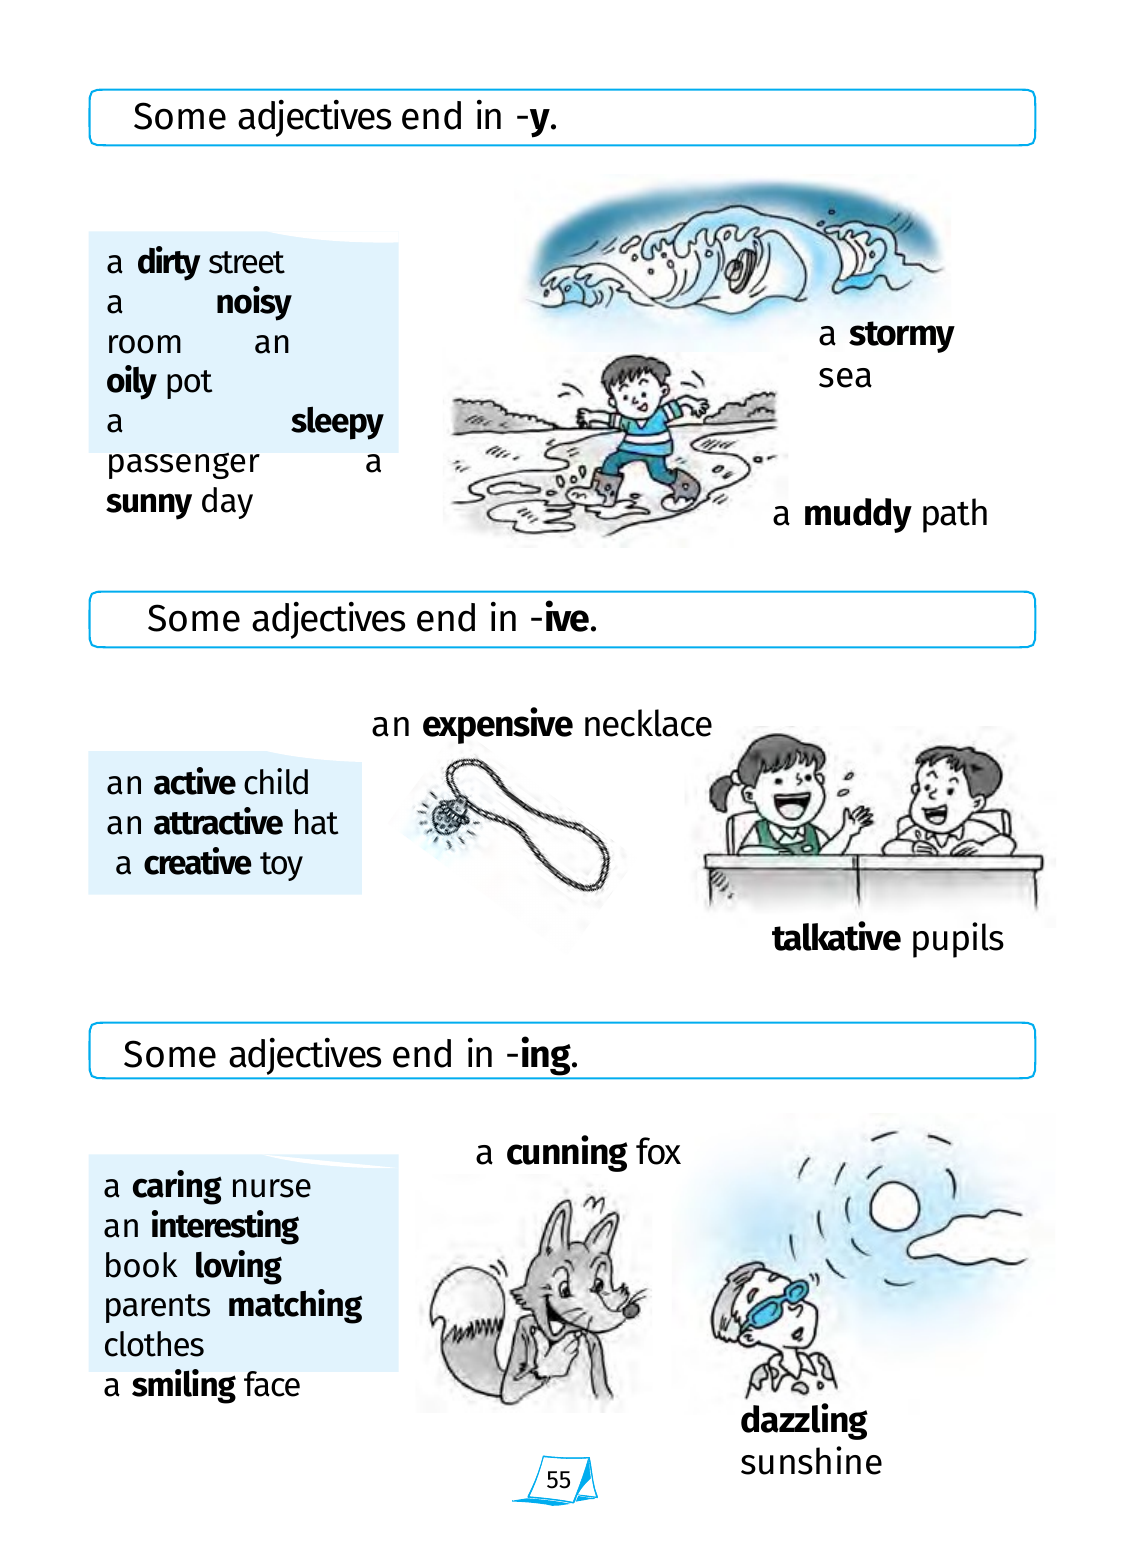

Some adjectives end in -y.

a dirty street  a noisy room  an oily pot
a sleepy passenger  a sunny day
a stormy sea
a muddy path

Some adjectives end in -ive.

an expensive necklace

an active child  an attractive hat  a creative toy
talkative pupils

Some adjectives end in -ing.

a cunning fox

a caring nurse
an interesting book  loving parents  matching clothes
a smiling face

dazzling sunshine
55